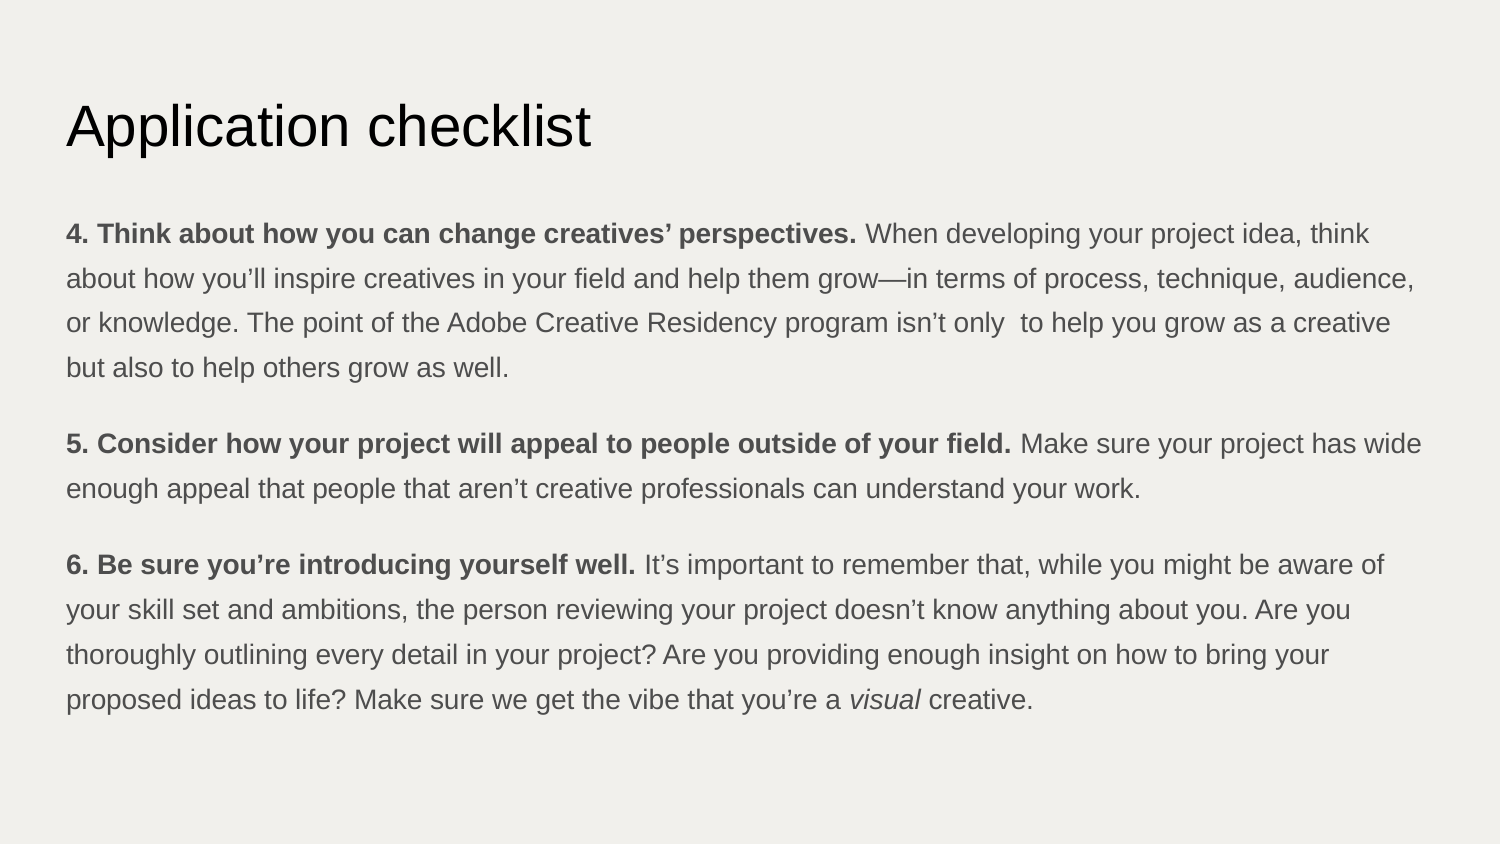

# Application checklist
4. Think about how you can change creatives’ perspectives. When developing your project idea, think about how you’ll inspire creatives in your field and help them grow—in terms of process, technique, audience, or knowledge. The point of the Adobe Creative Residency program isn’t only  to help you grow as a creative but also to help others grow as well.
5. Consider how your project will appeal to people outside of your field. Make sure your project has wide enough appeal that people that aren’t creative professionals can understand your work.
6. Be sure you’re introducing yourself well. It’s important to remember that, while you might be aware of your skill set and ambitions, the person reviewing your project doesn’t know anything about you. Are you thoroughly outlining every detail in your project? Are you providing enough insight on how to bring your proposed ideas to life? Make sure we get the vibe that you’re a visual creative.